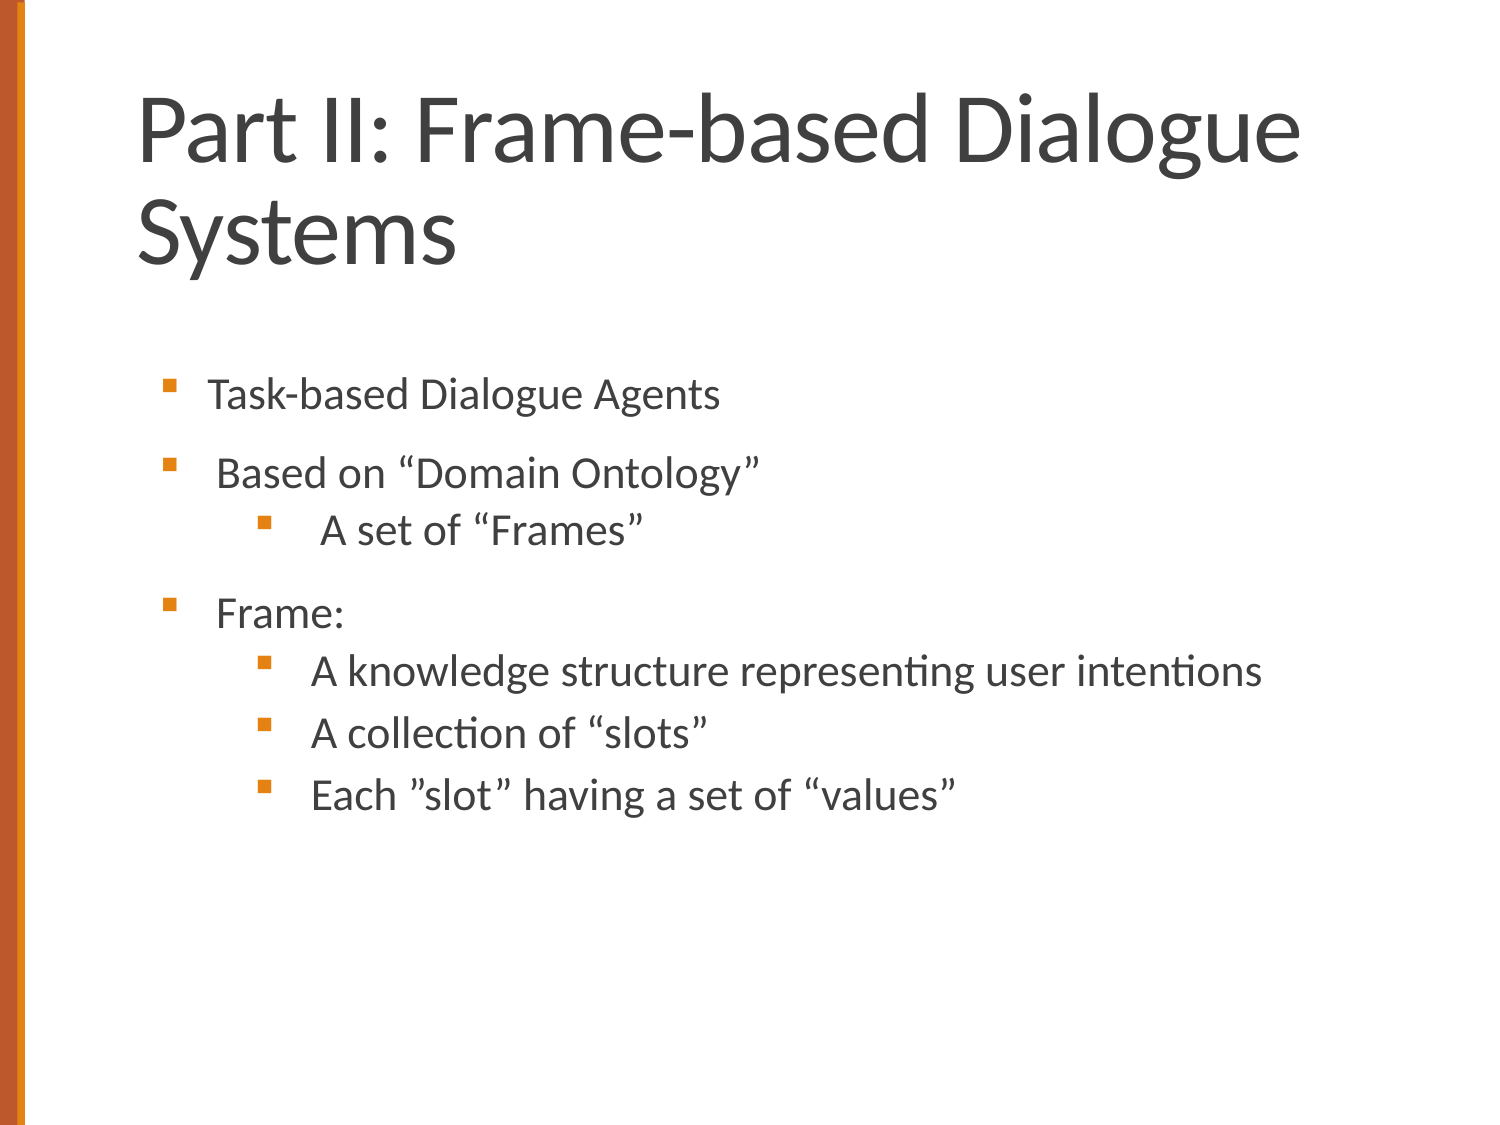

# Part II: Frame-based Dialogue Systems
 Task-based Dialogue Agents
Based on “Domain Ontology”
A set of “Frames”
Frame:
A knowledge structure representing user intentions
A collection of “slots”
Each ”slot” having a set of “values”